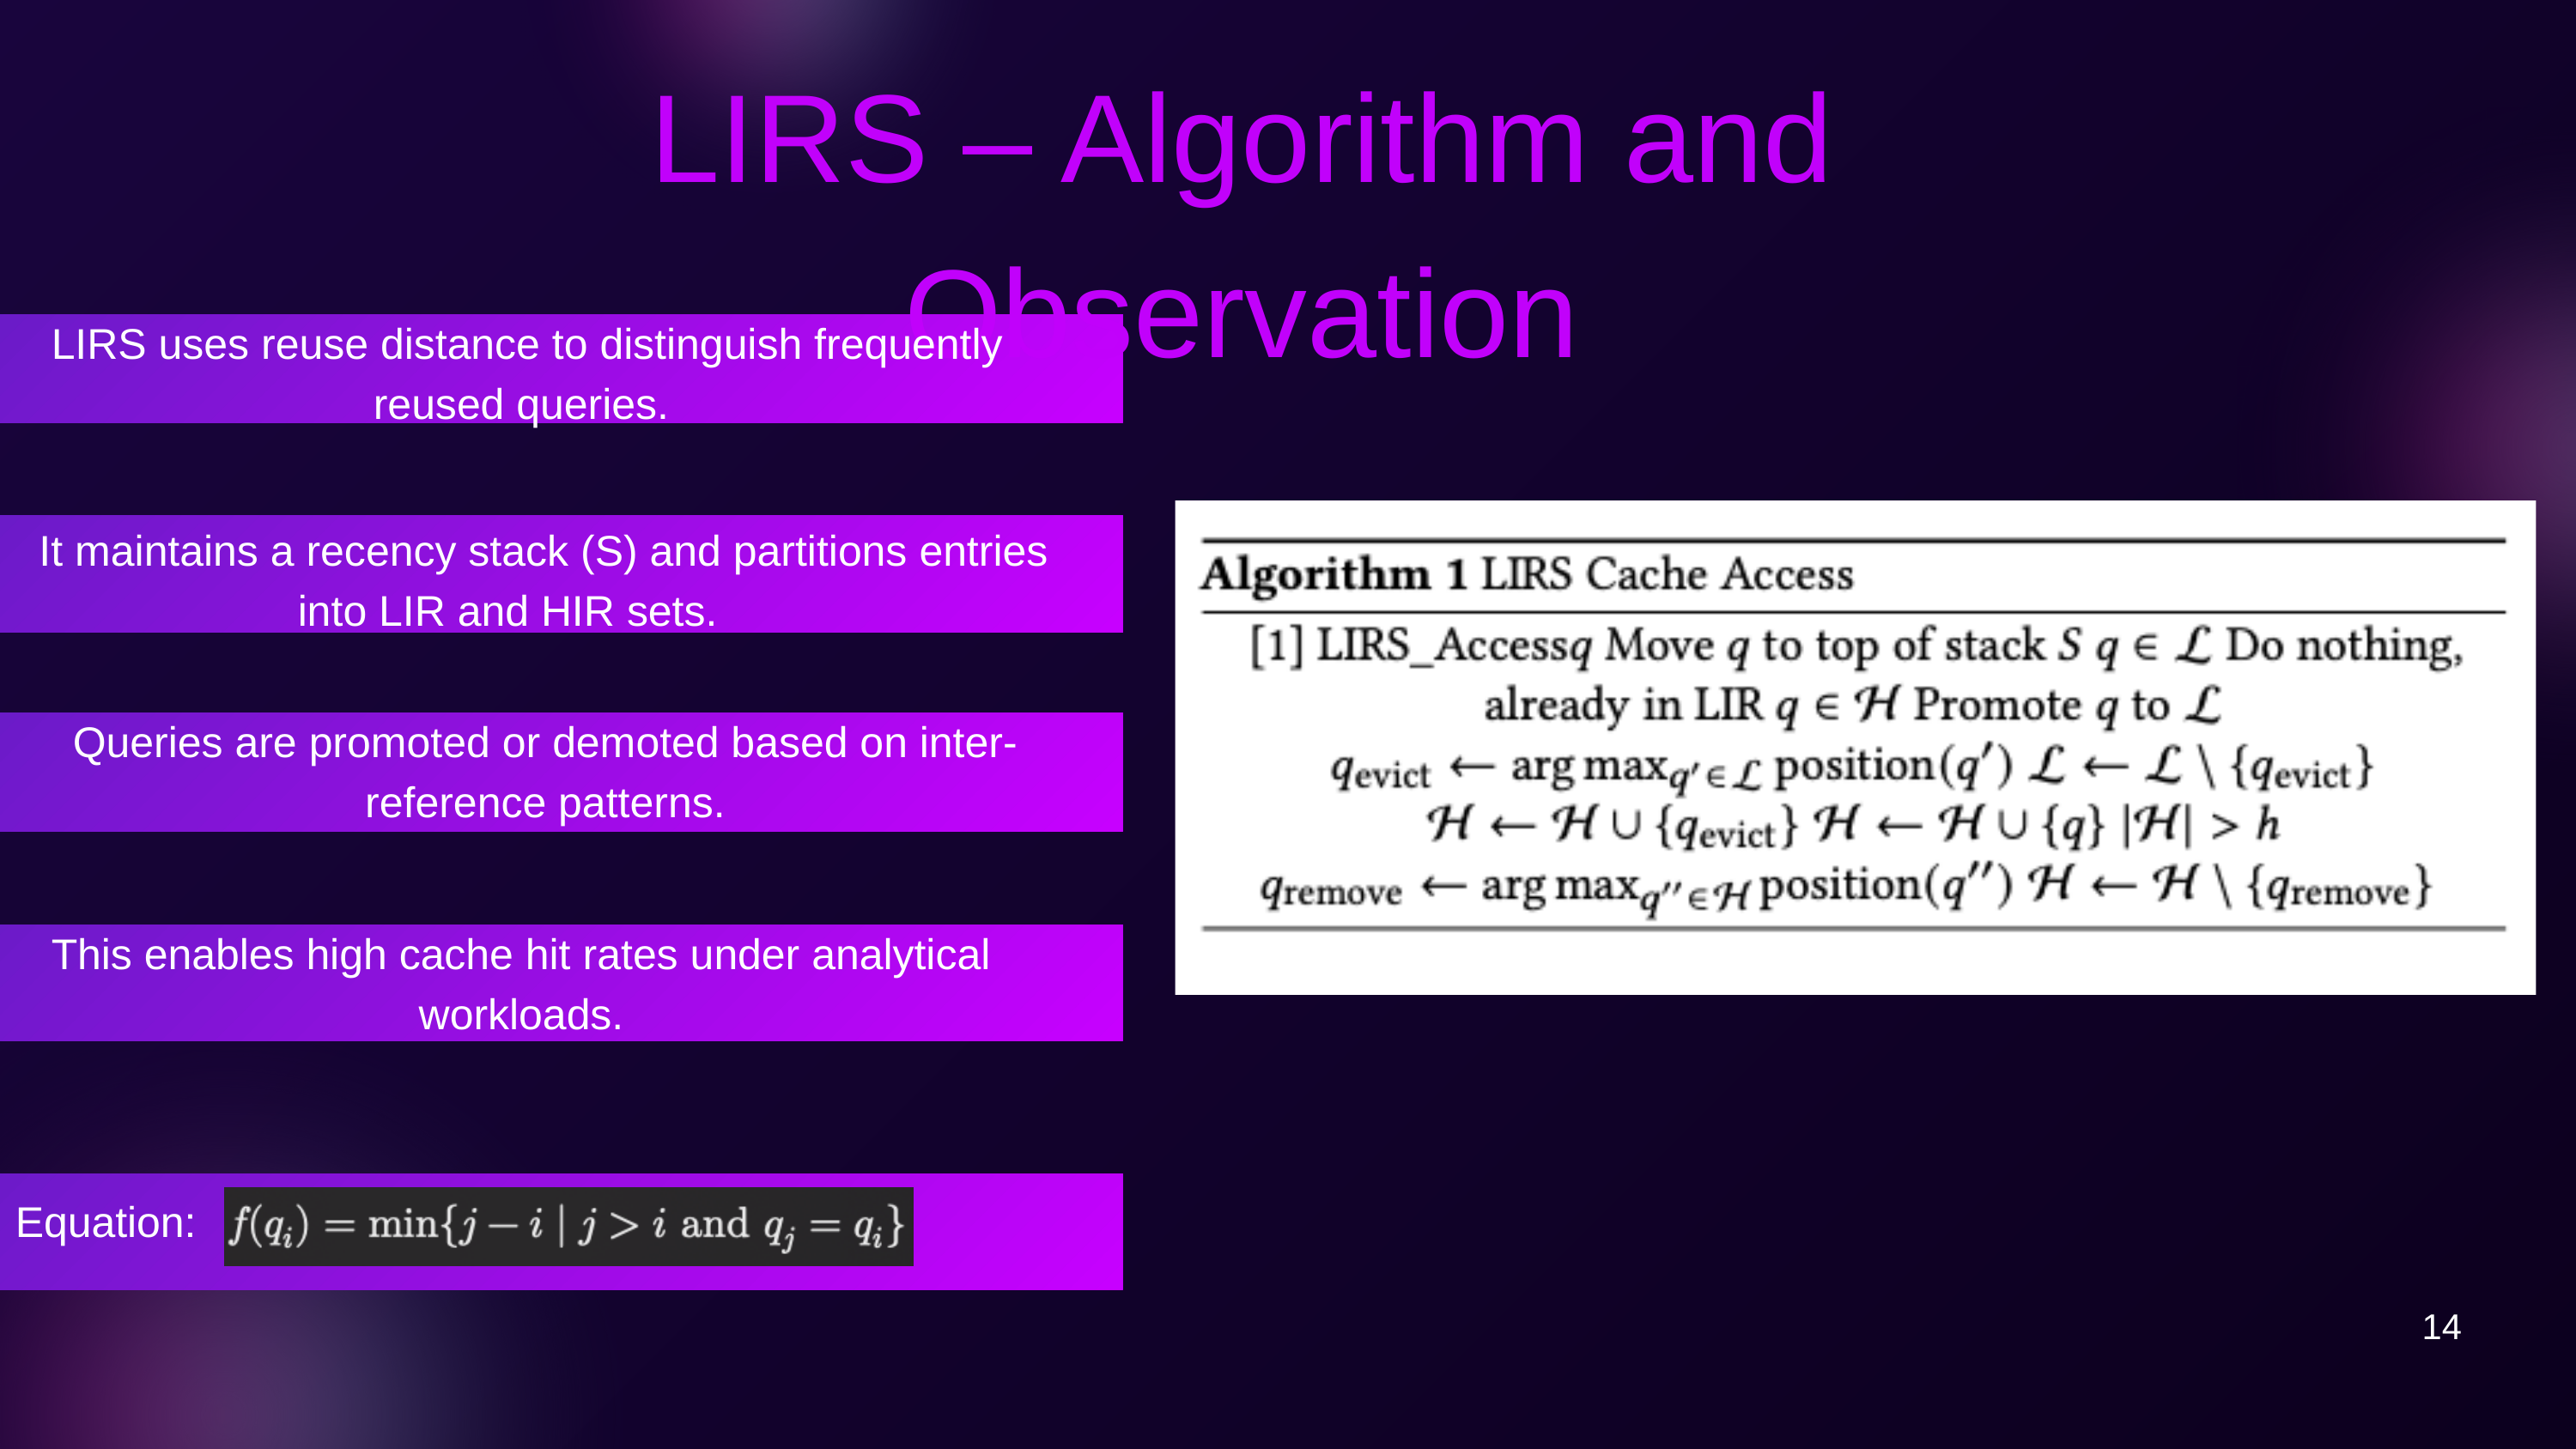

LIRS – Algorithm and Observation

 LIRS uses reuse distance to distinguish frequently reused queries.

      It maintains a recency stack (S) and partitions entries into LIR and HIR sets.

Queries are promoted or demoted based on inter-reference patterns.

This enables high cache hit rates under analytical workloads.

Equation:

14